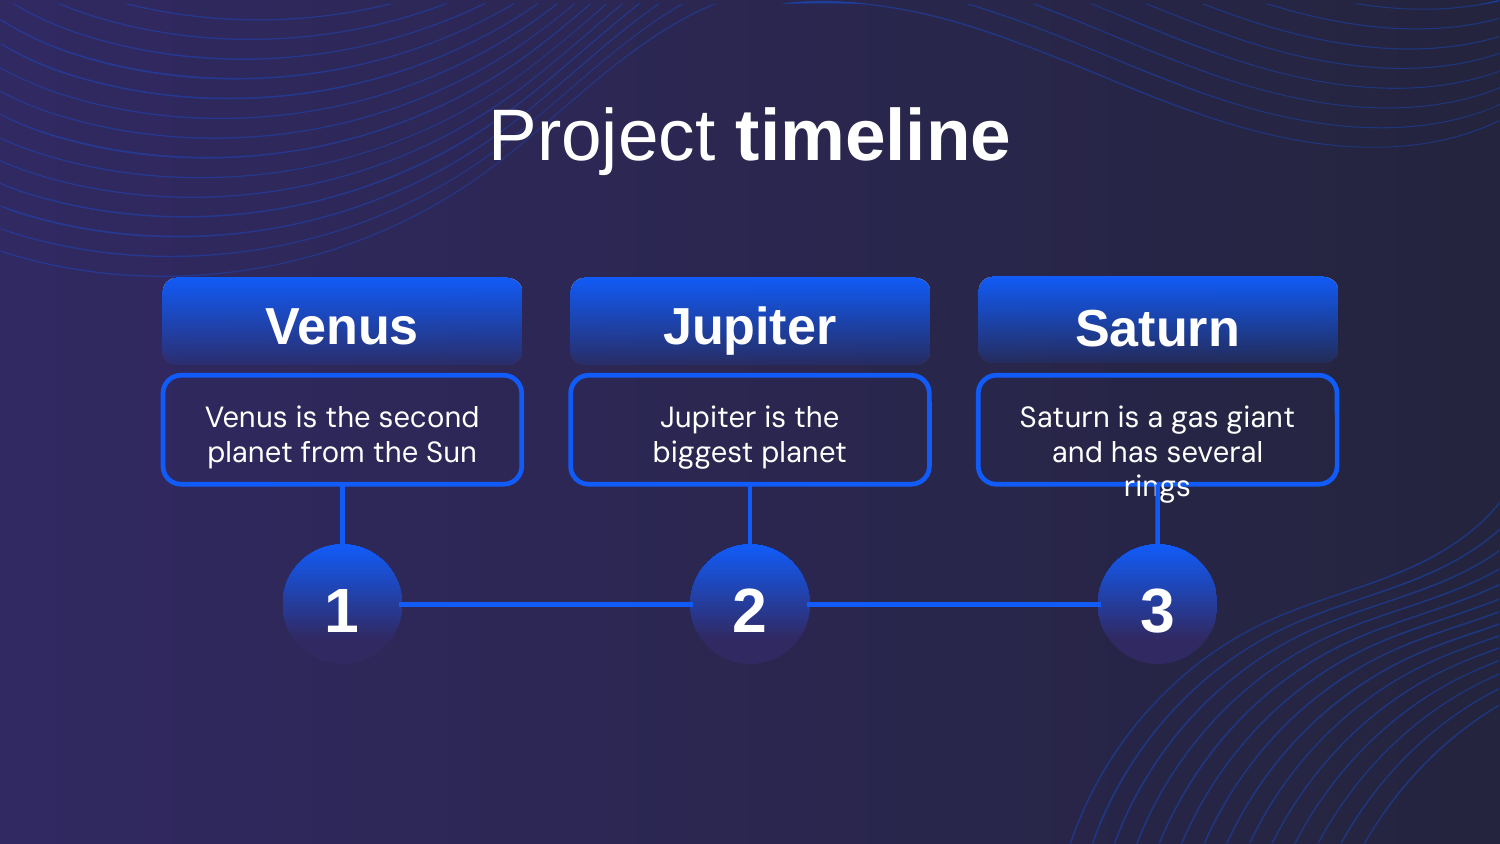

# Project timeline

Venus

Jupiter
Saturn

Venus is the second planet from the Sun
Jupiter is the biggest planet
Saturn is a gas giant and has several rings

1
2
3